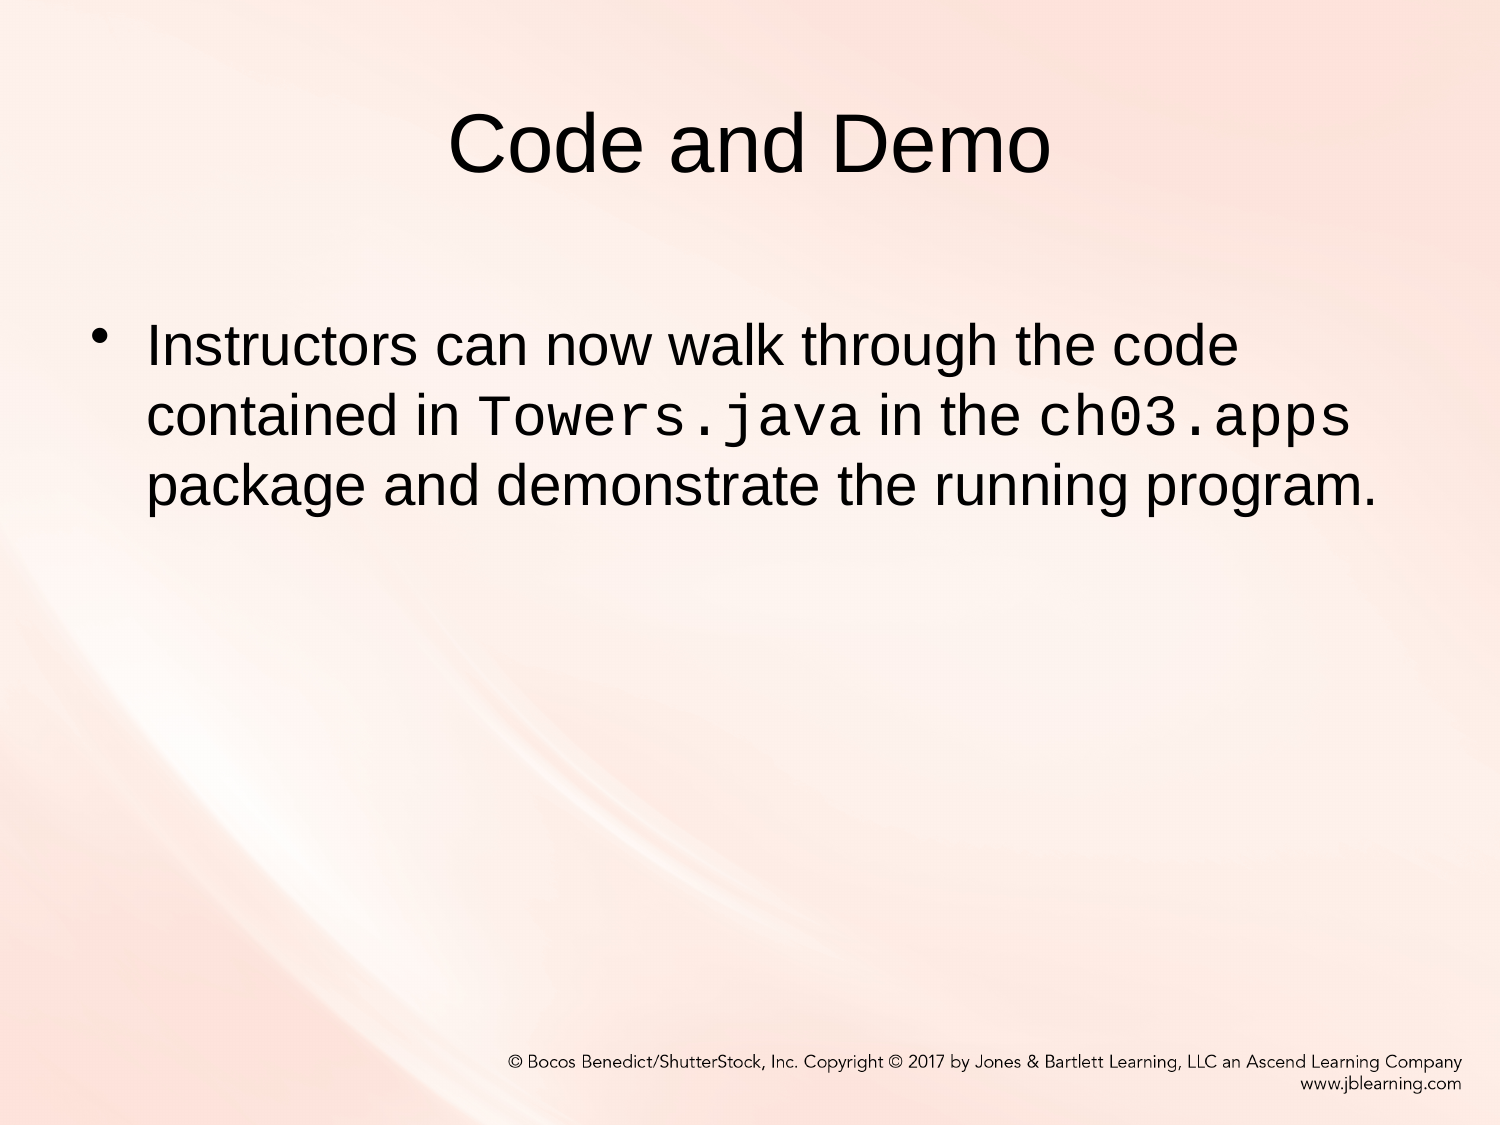

# Code and Demo
Instructors can now walk through the code contained in Towers.java in the ch03.apps package and demonstrate the running program.